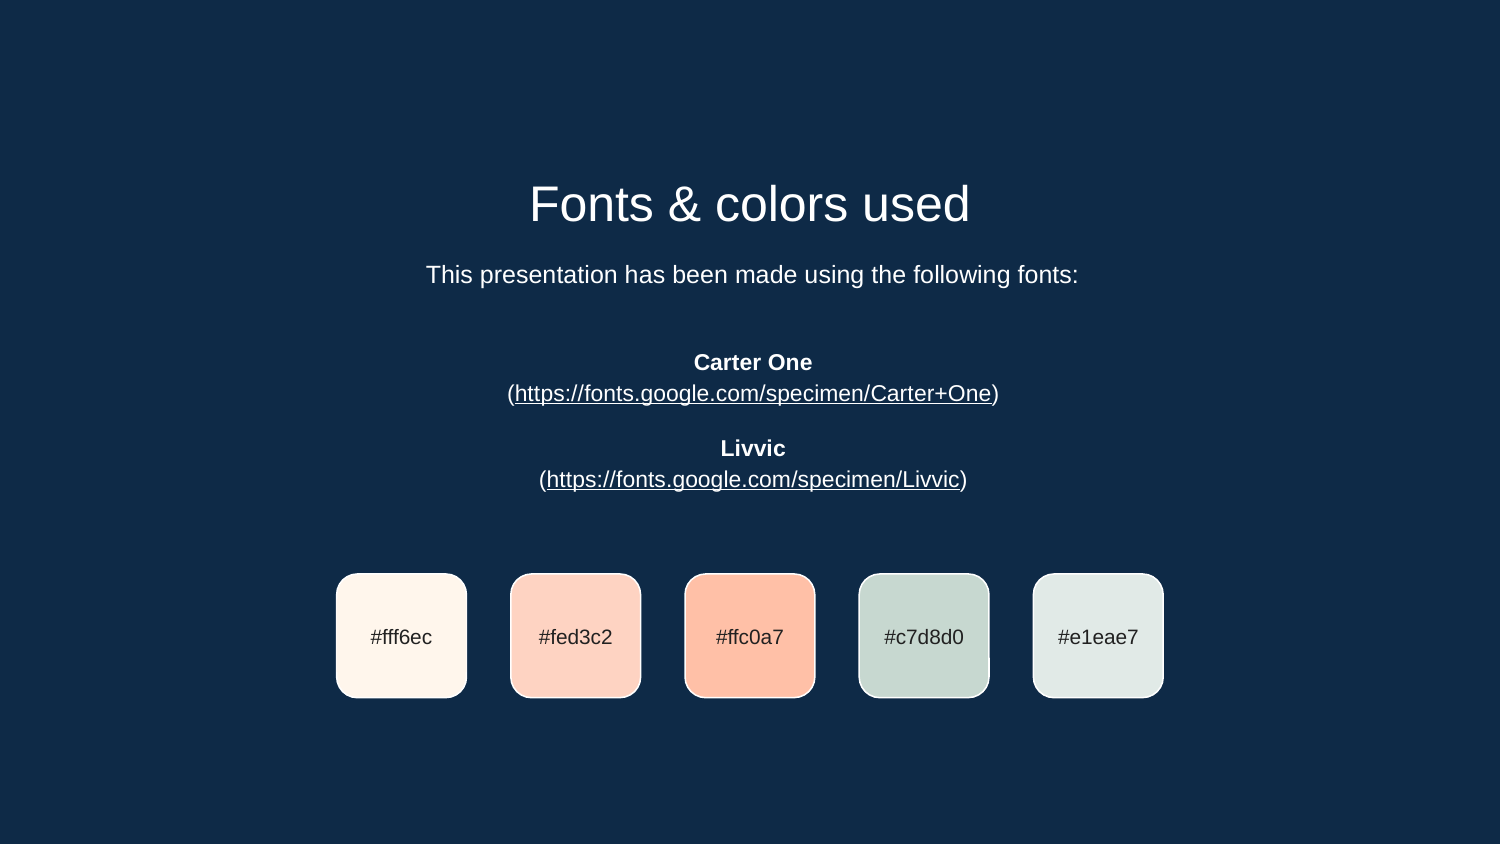

Fonts & colors used
This presentation has been made using the following fonts:

Carter One
(https://fonts.google.com/specimen/Carter+One)

Livvic
(https://fonts.google.com/specimen/Livvic)

#e1eae7
#fff6ec
#fed3c2
#ffc0a7
#c7d8d0